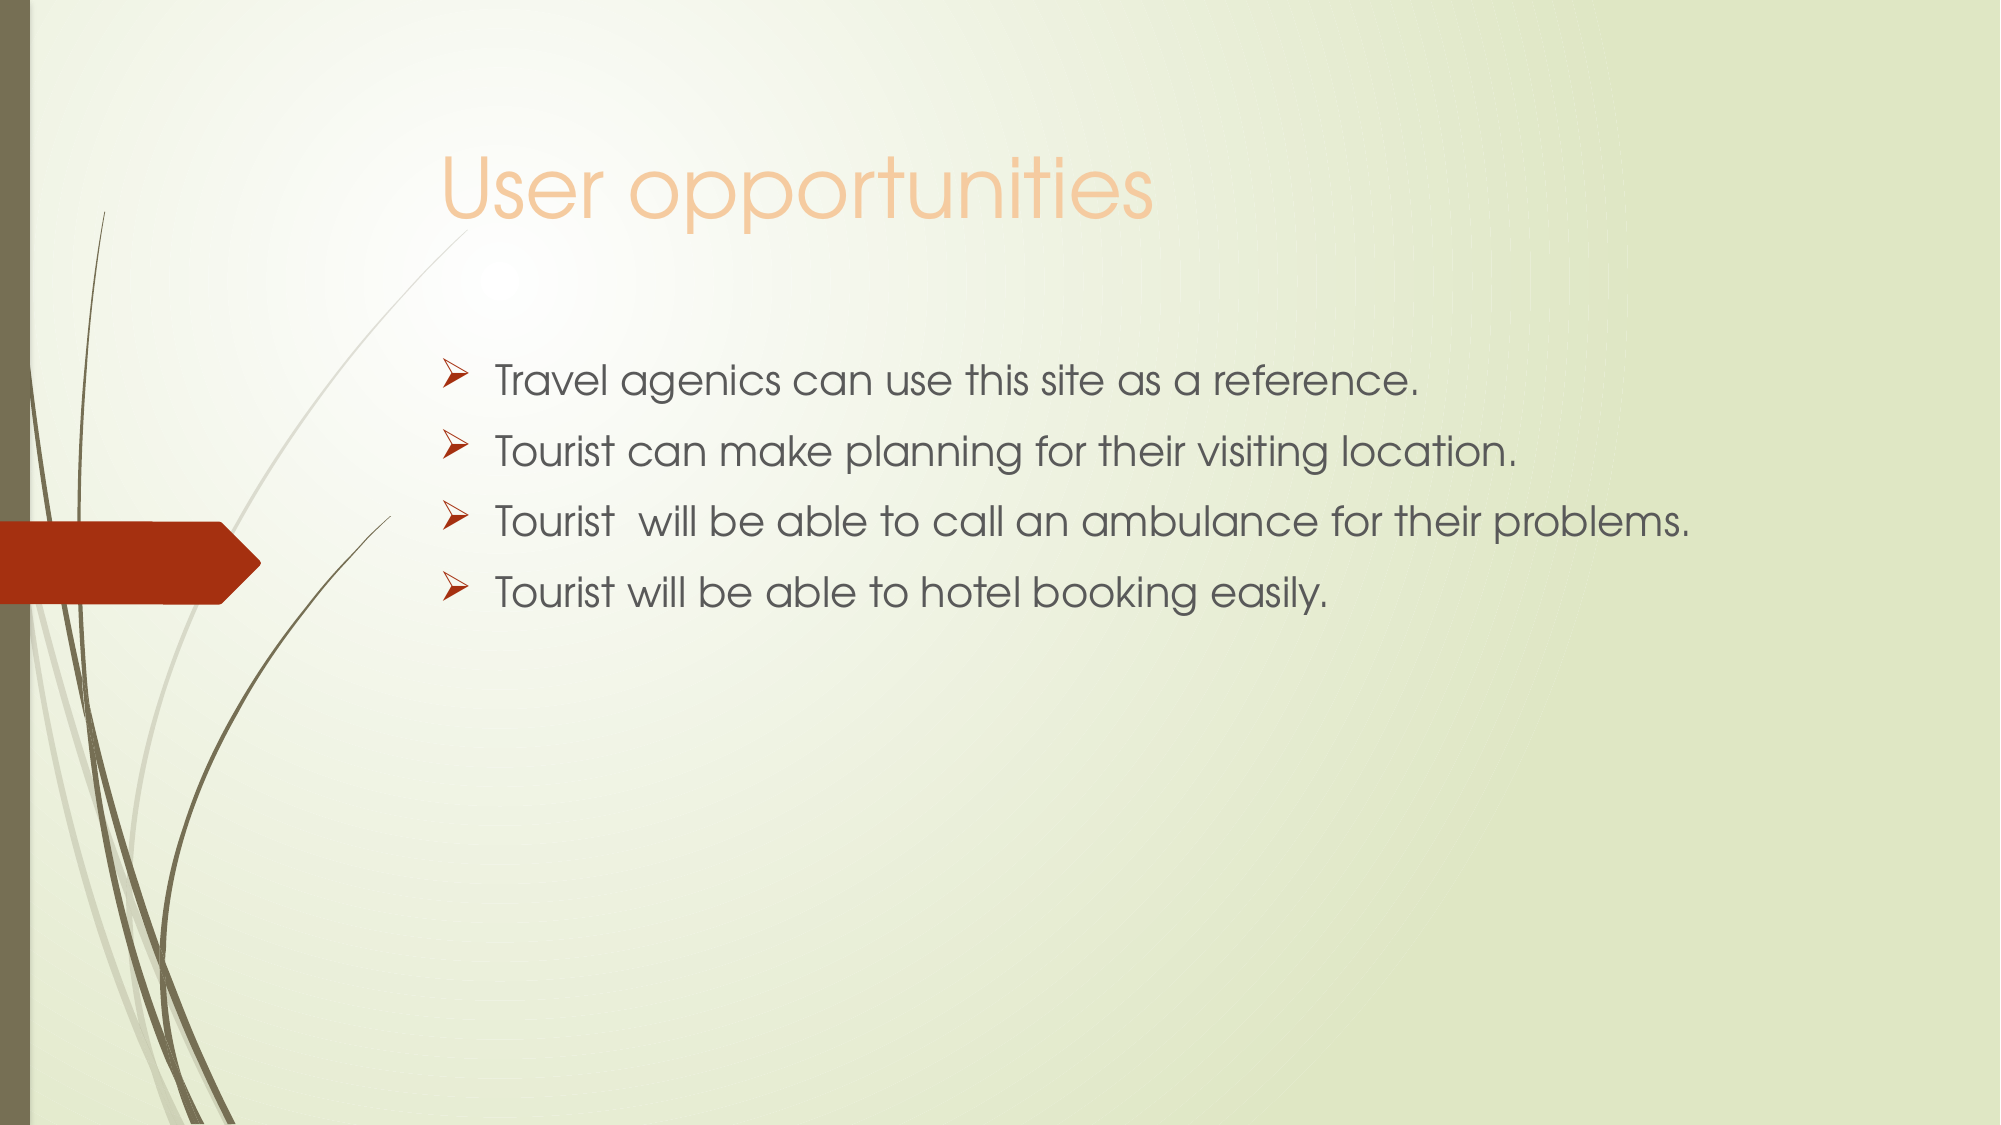

# User opportunities
Travel agenics can use this site as a reference.
Tourist can make planning for their visiting location.
Tourist  will be able to call an ambulance for their problems.
Tourist will be able to hotel booking easily.